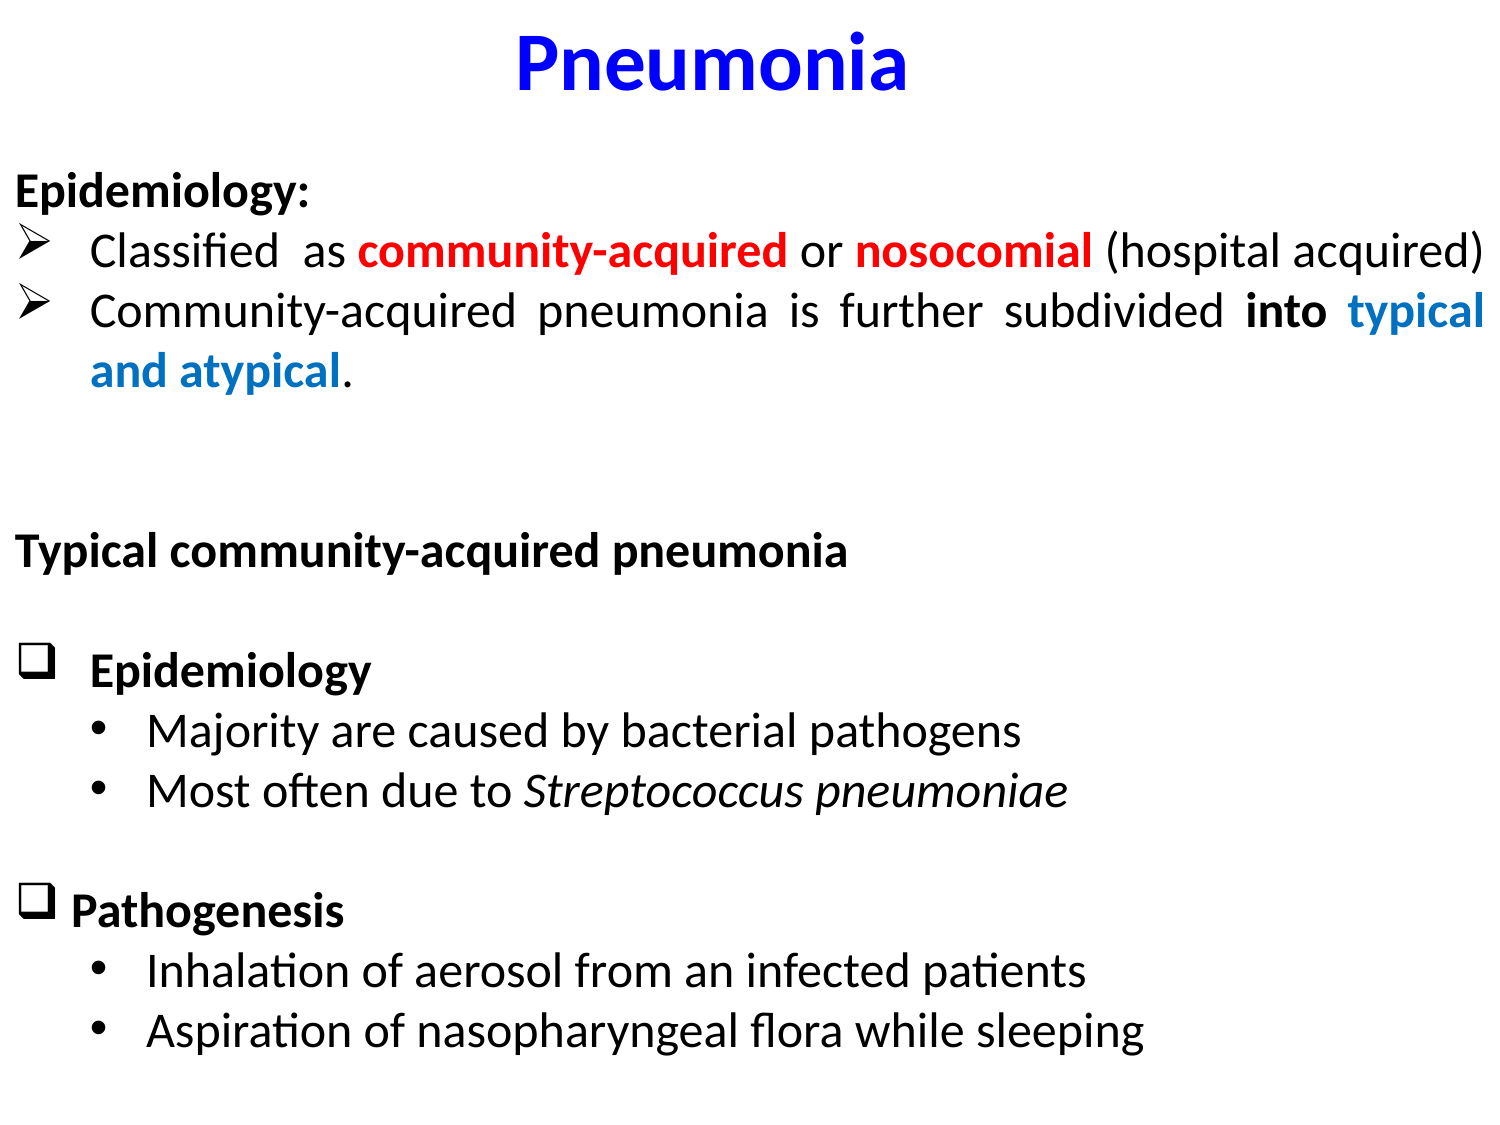

Pneumonia
Epidemiology:
Classified  as community-acquired or nosocomial (hospital acquired)
Community-acquired pneumonia is further subdivided into typical and atypical.

Typical community-acquired pneumonia

Epidemiology
Majority are caused by bacterial pathogens
Most often due to Streptococcus pneumoniae

Pathogenesis
Inhalation of aerosol from an infected patients
Aspiration of nasopharyngeal flora while sleeping